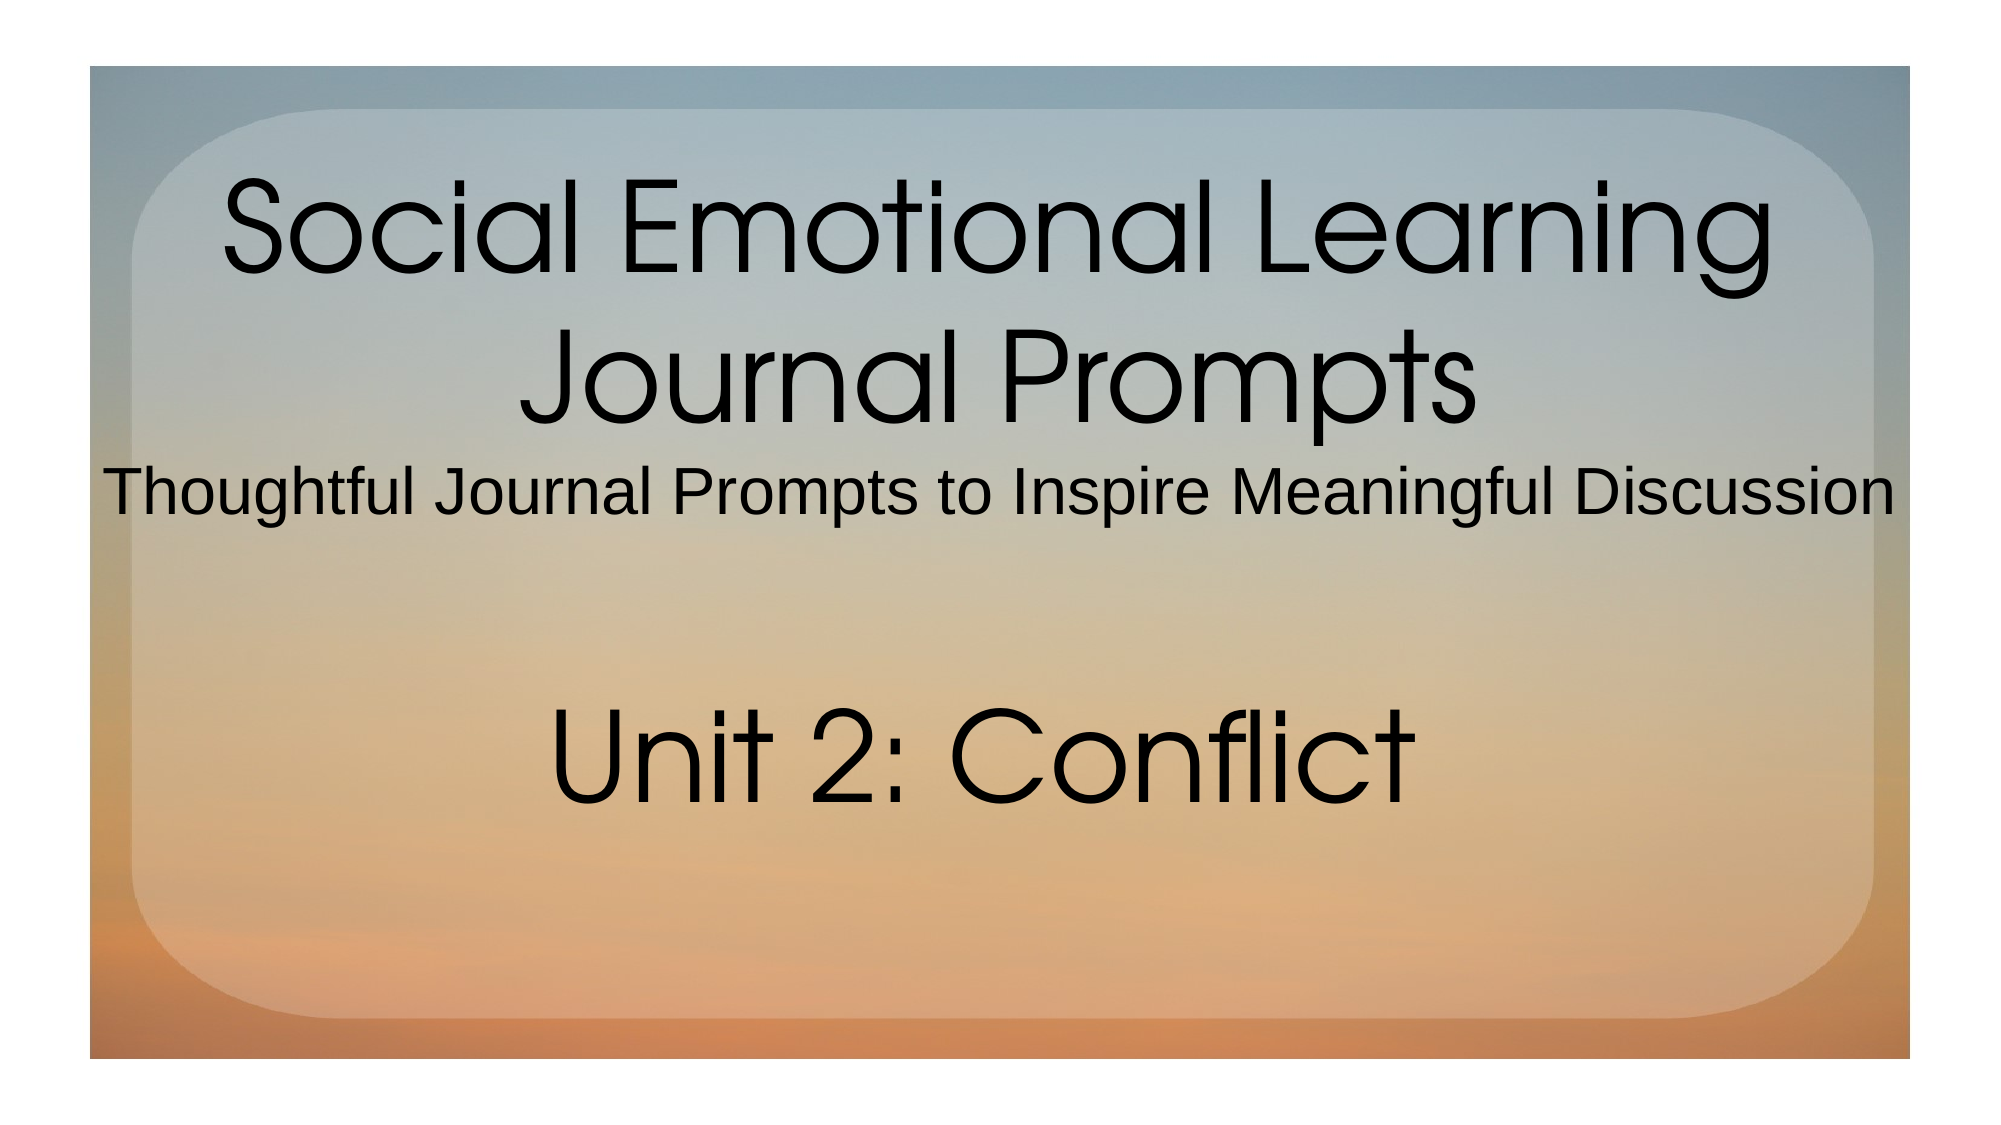

Social Emotional Learning
Journal Prompts
Thoughtful Journal Prompts to Inspire Meaningful Discussion

Unit 2: Conflict